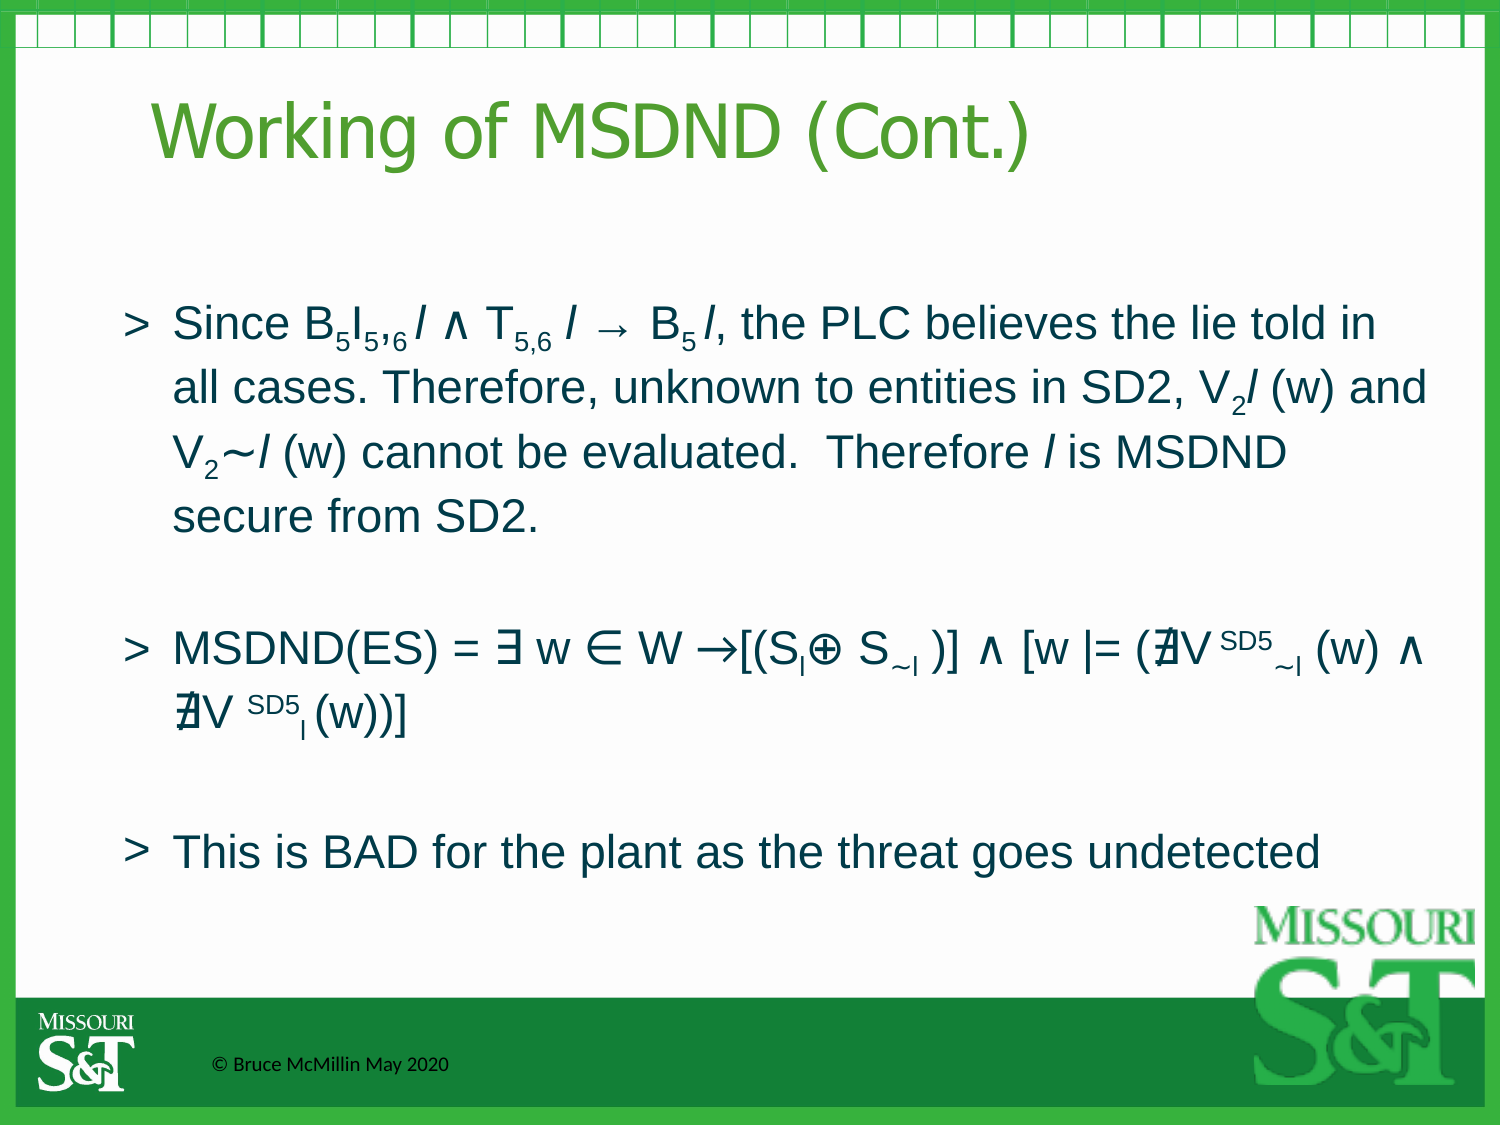

Working of MSDND (Cont.)

Since B5I5,6 l ∧ T5,6 l → B5 l, the PLC believes the lie told in all cases. Therefore, unknown to entities in SD2, V2l (w) and V2∼l (w) cannot be evaluated.  Therefore l is MSDND secure from SD2.

MSDND(ES) = ∃ w ∈ W →[(Sl⊕ S∼l )] ∧ [w |= (∄V SD5∼l (w) ∧ ∄V SD5l (w))]

This is BAD for the plant as the threat goes undetected